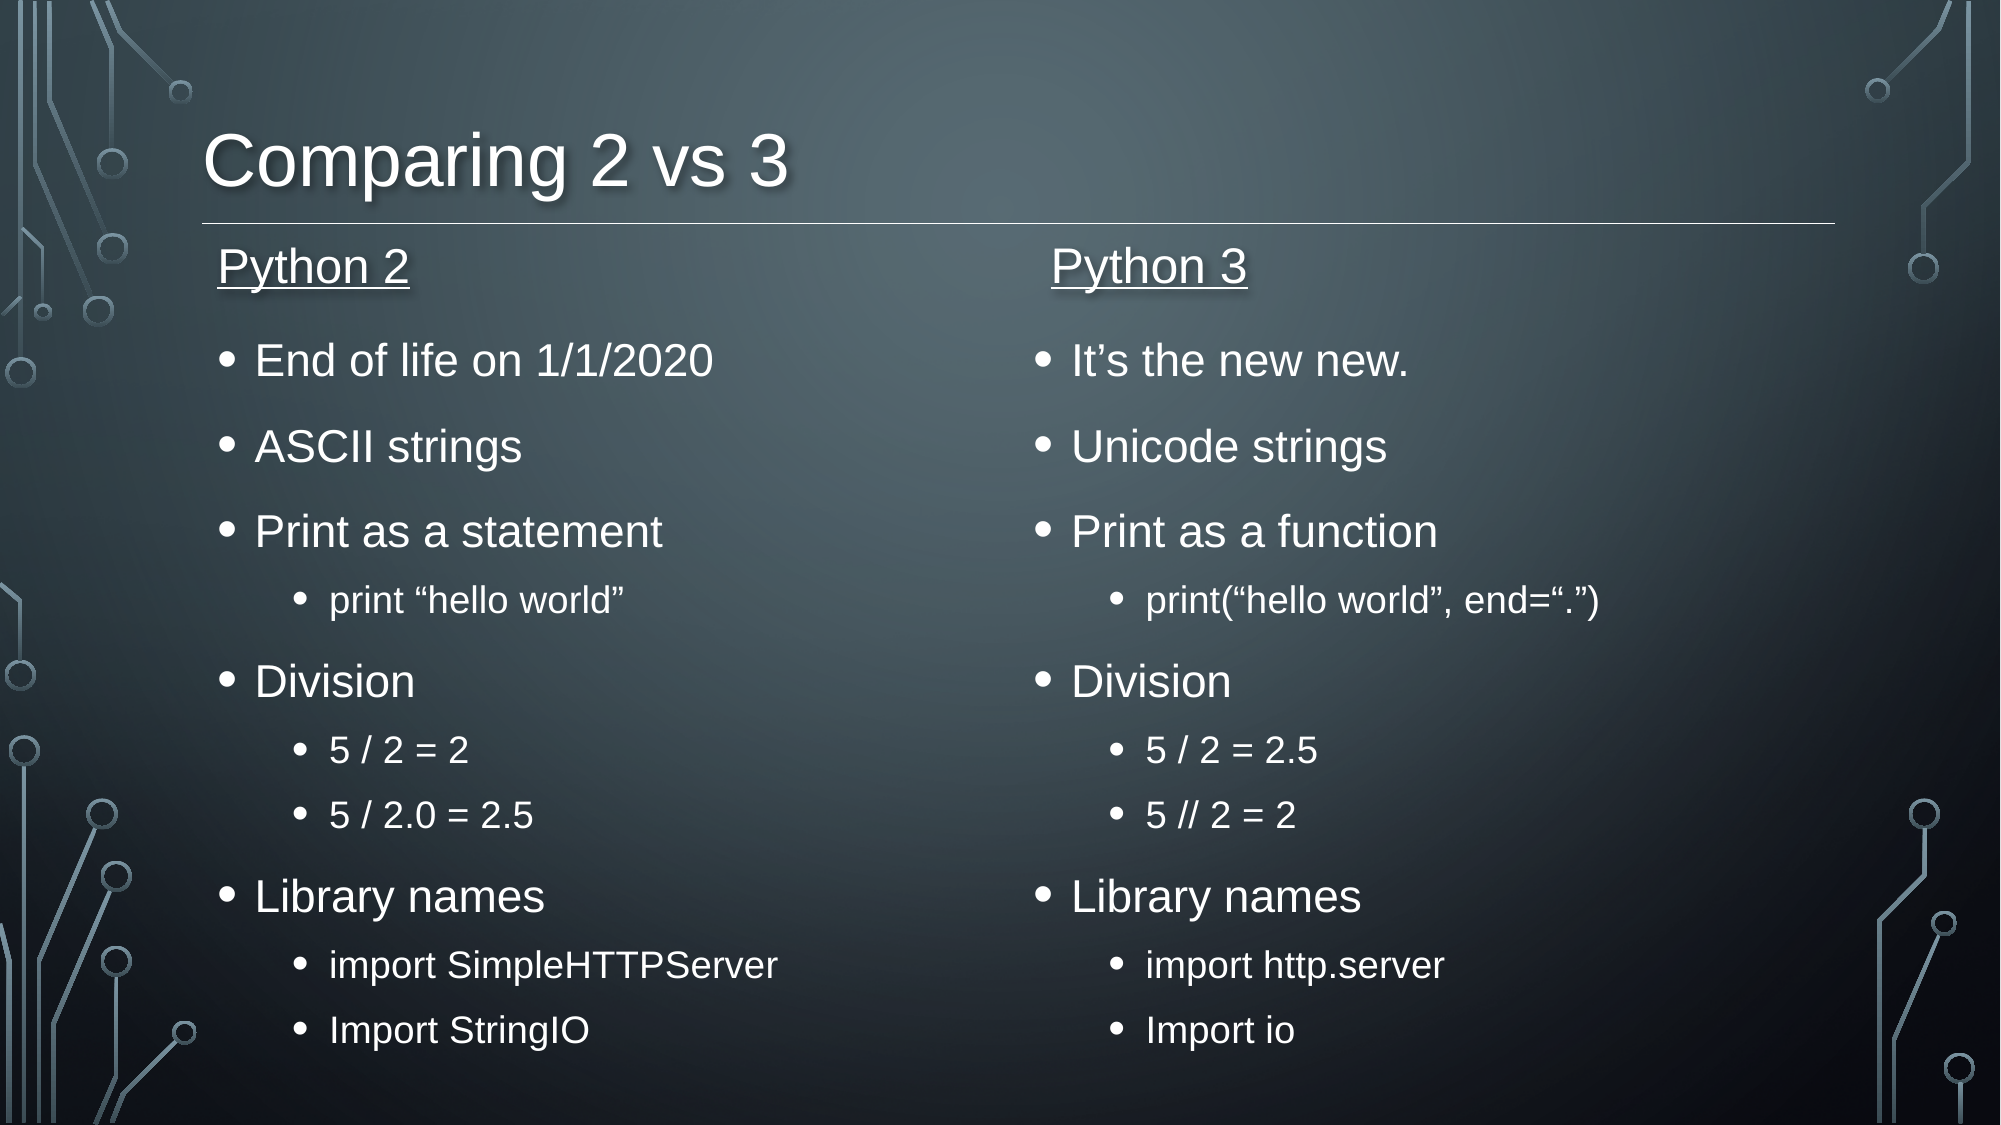

# Comparing 2 vs 3
Python 3
Python 2
It’s the new new.
Unicode strings
Print as a function
print(“hello world”, end=“.”)
Division
5 / 2 = 2.5
5 // 2 = 2
Library names
import http.server
Import io
End of life on 1/1/2020
ASCII strings
Print as a statement
print “hello world”
Division
5 / 2 = 2
5 / 2.0 = 2.5
Library names
import SimpleHTTPServer
Import StringIO